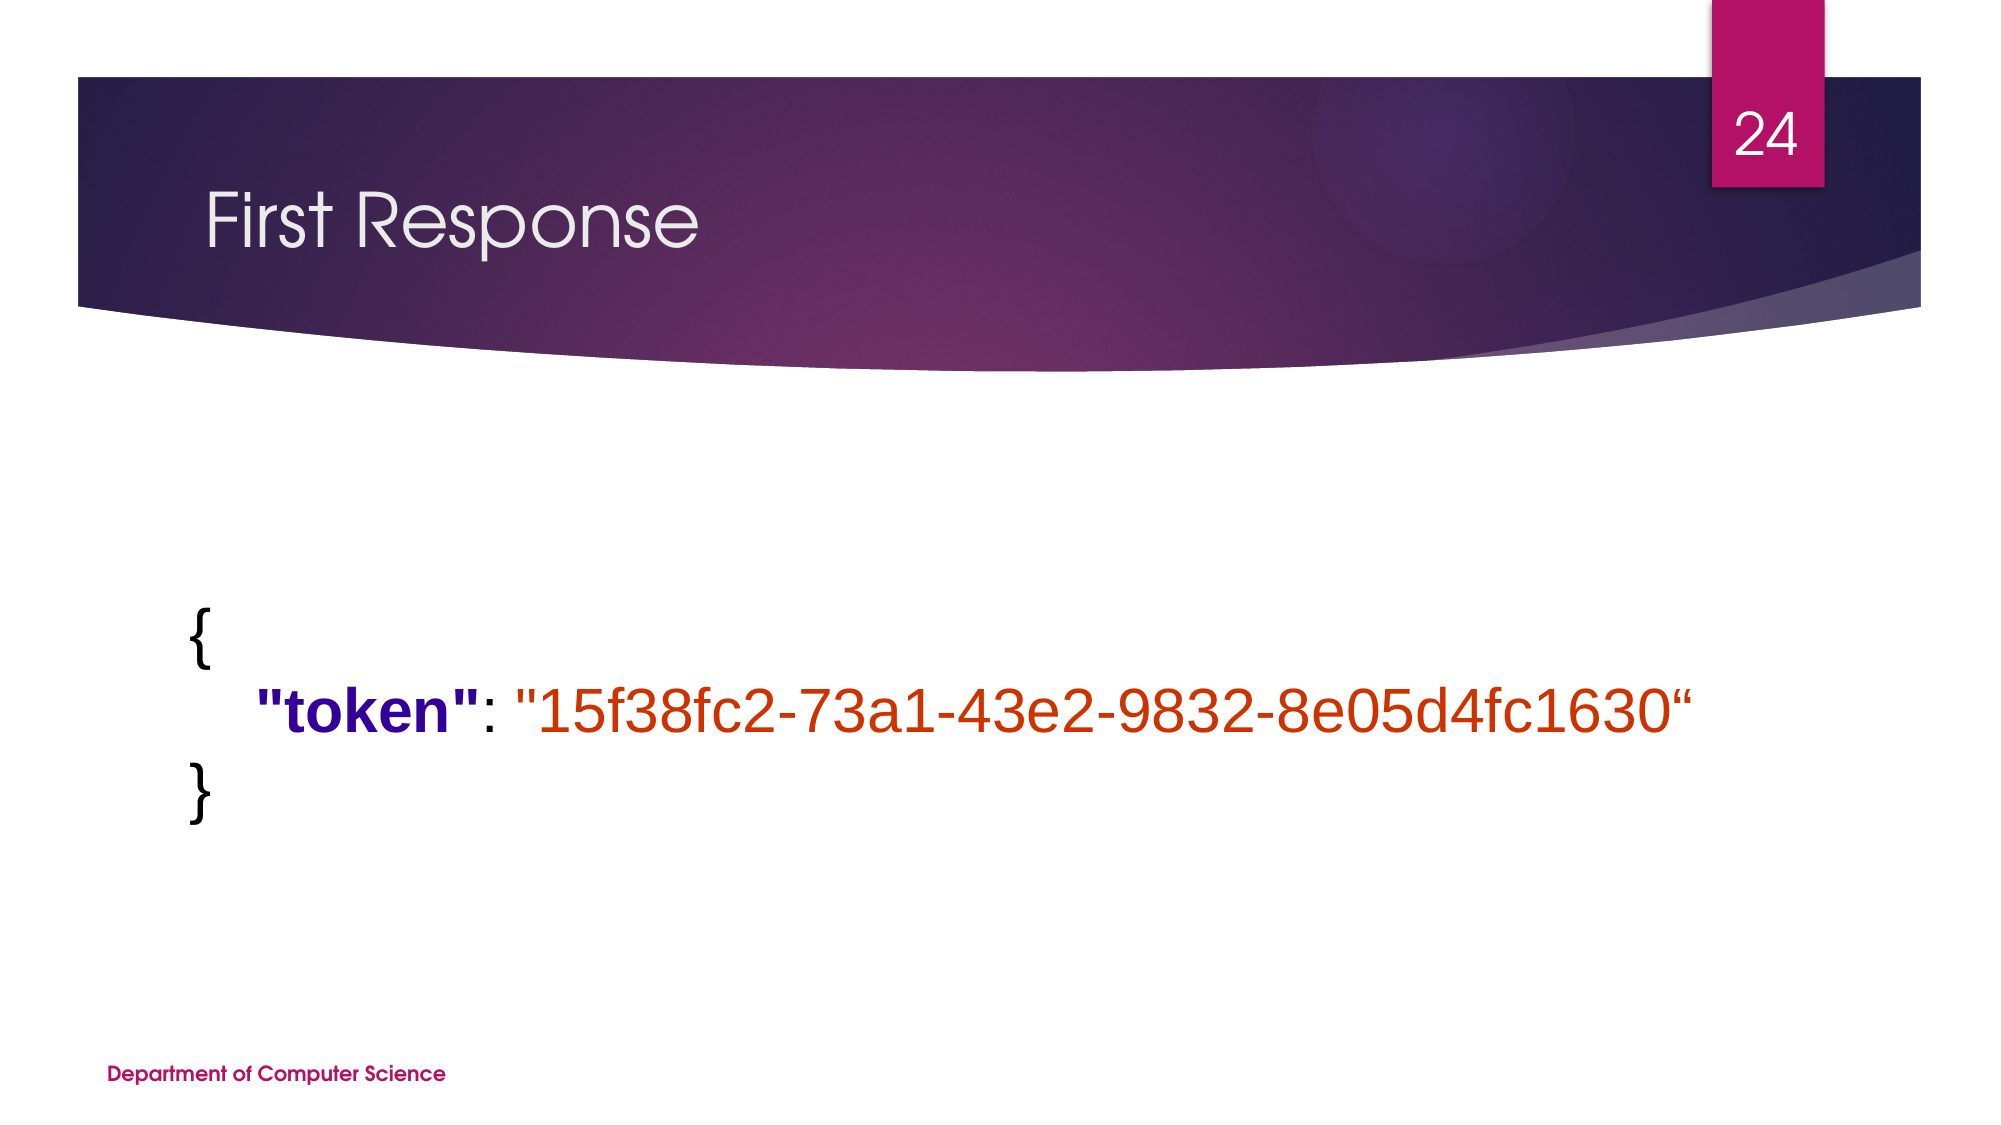

24
# First Response
{
"token": "15f38fc2-73a1-43e2-9832-8e05d4fc1630“
}
Department of Computer Science